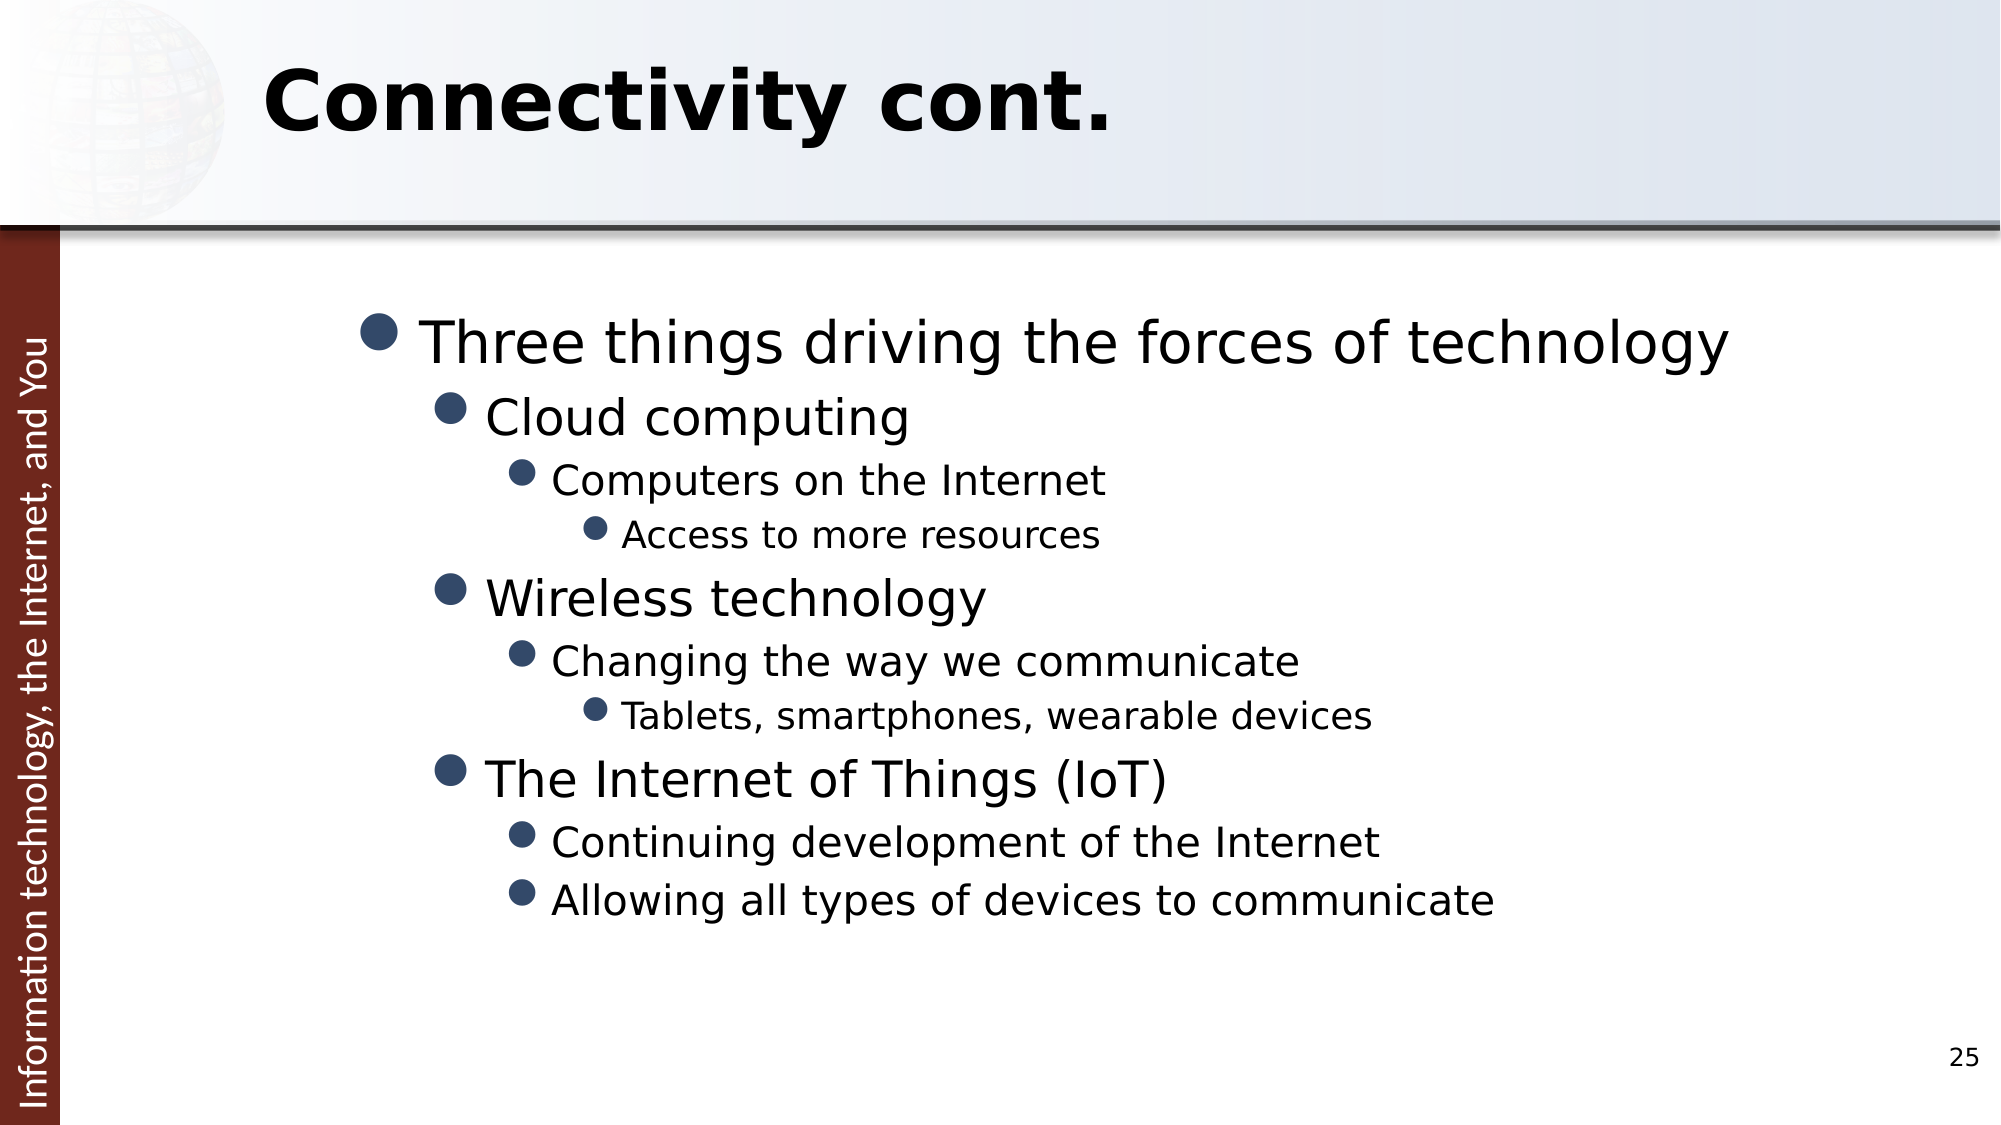

# Connectivity cont.
Three things driving the forces of technology
Cloud computing
Computers on the Internet
Access to more resources
Wireless technology
Changing the way we communicate
Tablets, smartphones, wearable devices
The Internet of Things (IoT)
Continuing development of the Internet
Allowing all types of devices to communicate
25